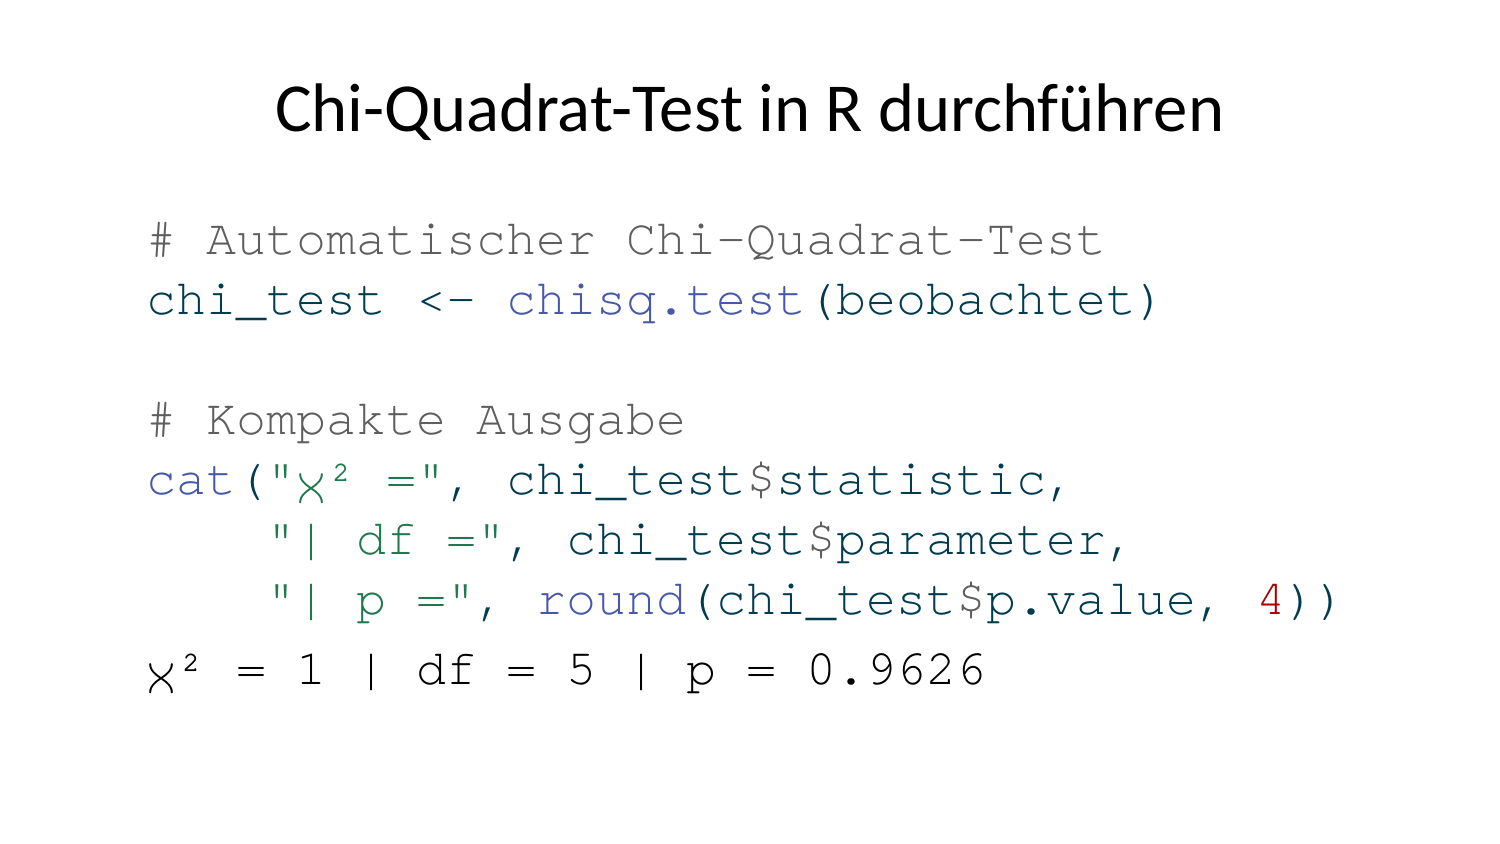

# Chi-Quadrat-Test in R durchführen
# Automatischer Chi-Quadrat-Test chi_test <- chisq.test(beobachtet) # Kompakte Ausgabe cat("χ² =", chi_test$statistic, "| df =", chi_test$parameter, "| p =", round(chi_test$p.value, 4))
χ² = 1 | df = 5 | p = 0.9626